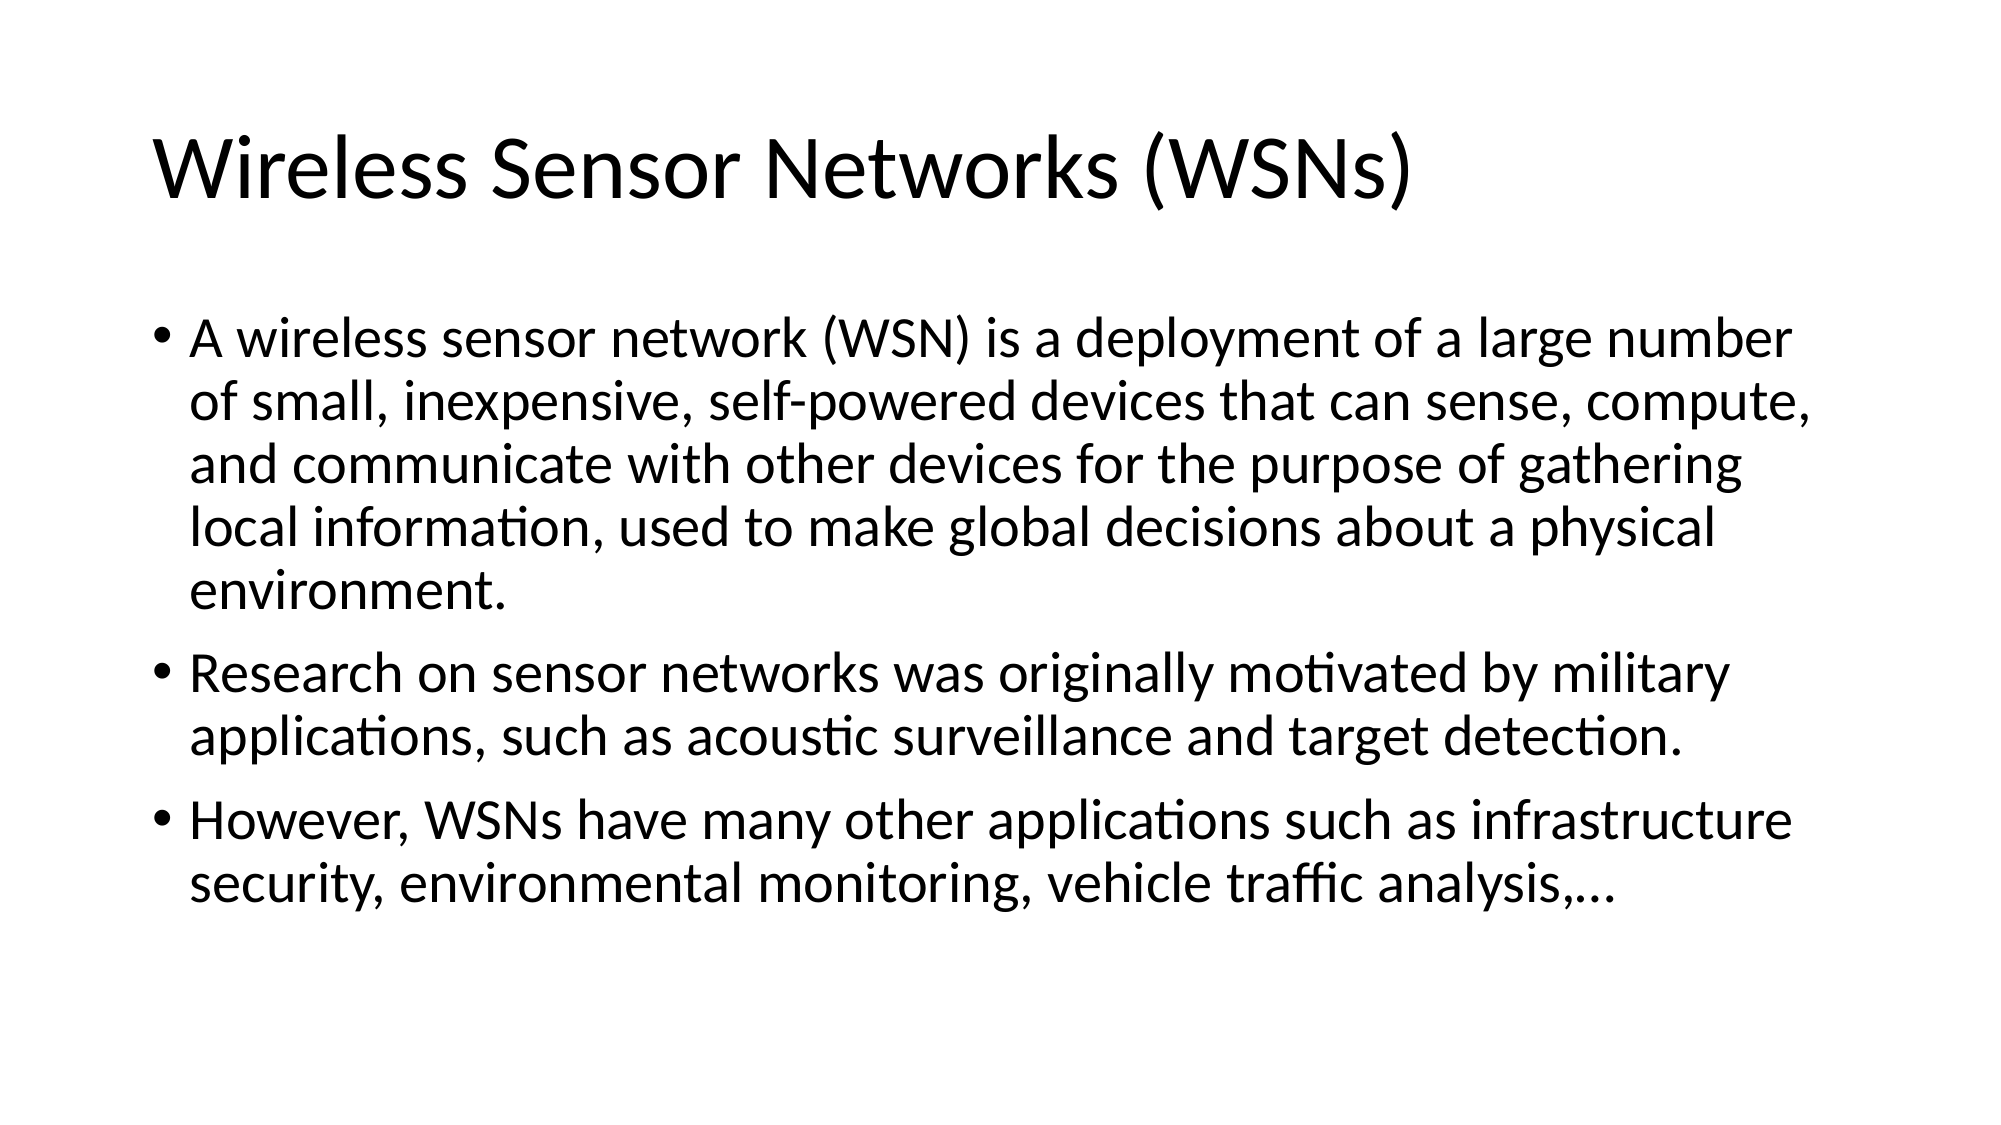

# Wireless Sensor Networks (WSNs)
A wireless sensor network (WSN) is a deployment of a large number of small, inexpensive, self-powered devices that can sense, compute, and communicate with other devices for the purpose of gathering local information, used to make global decisions about a physical environment.
Research on sensor networks was originally motivated by military applications, such as acoustic surveillance and target detection.
However, WSNs have many other applications such as infrastructure security, environmental monitoring, vehicle traffic analysis,…